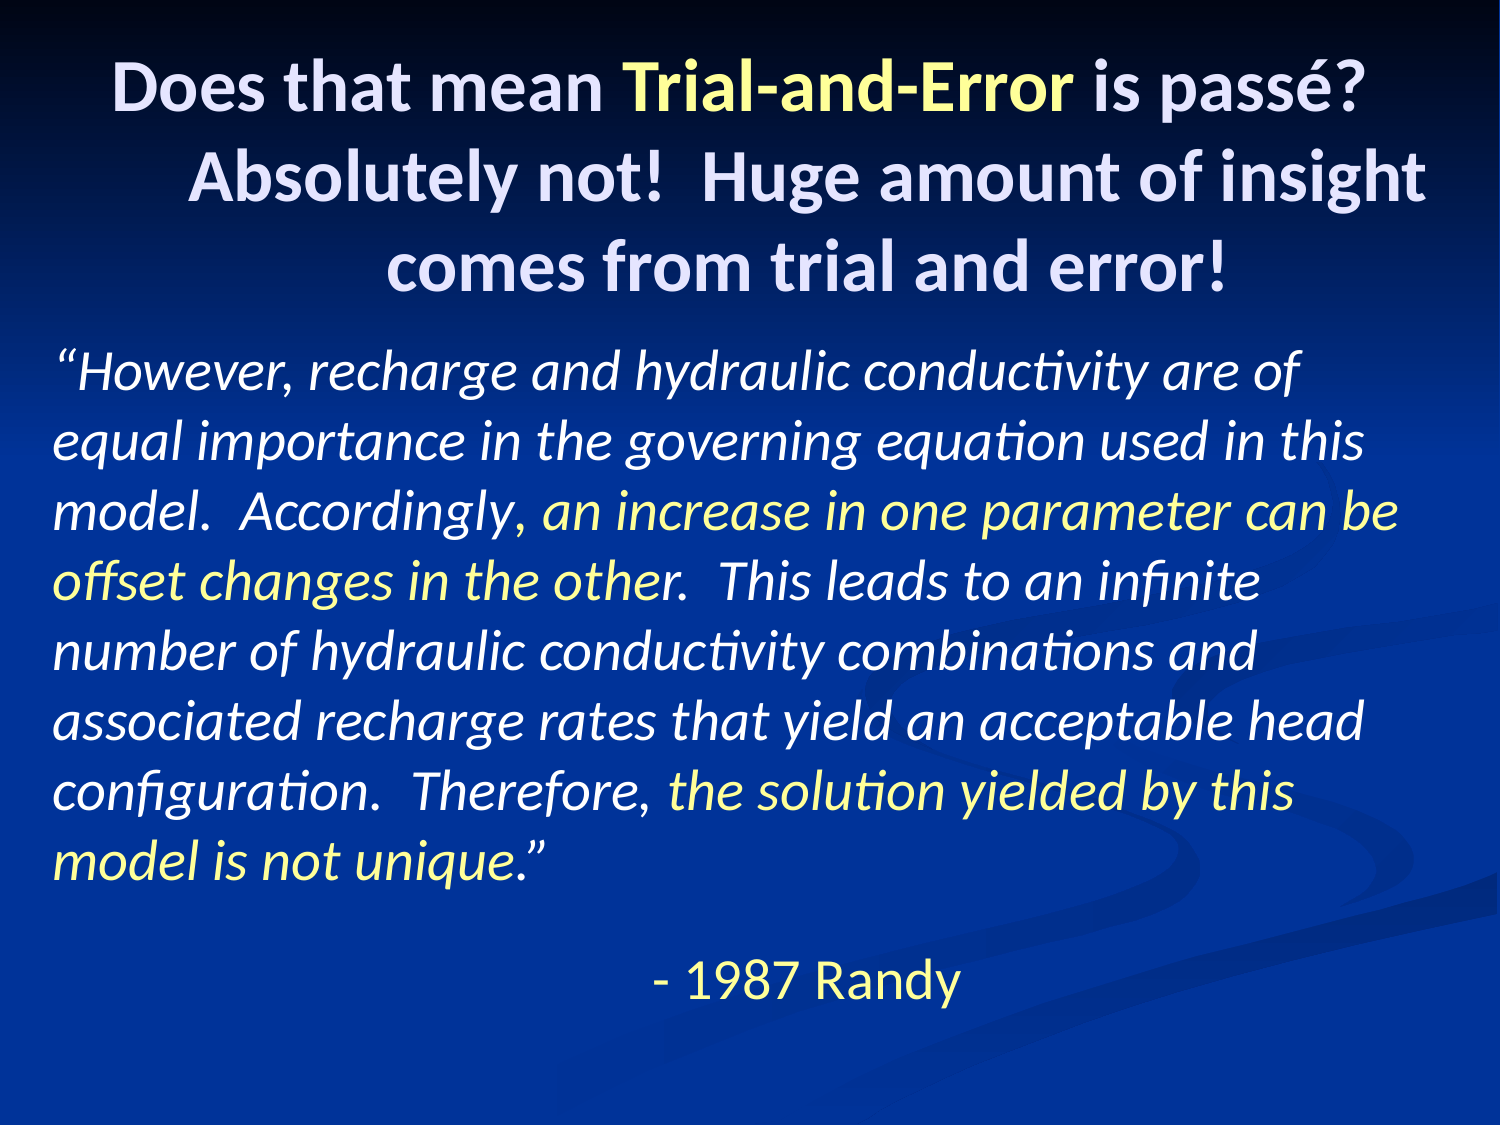

# Does that mean Trial-and-Error is passé? Absolutely not!  Huge amount of insight comes from trial and error!
“However, recharge and hydraulic conductivity are of equal importance in the governing equation used in this model.  Accordingly, an increase in one parameter can be offset changes in the other.  This leads to an infinite number of hydraulic conductivity combinations and associated recharge rates that yield an acceptable head configuration.  Therefore, the solution yielded by this model is not unique.”
				- 1987 Randy